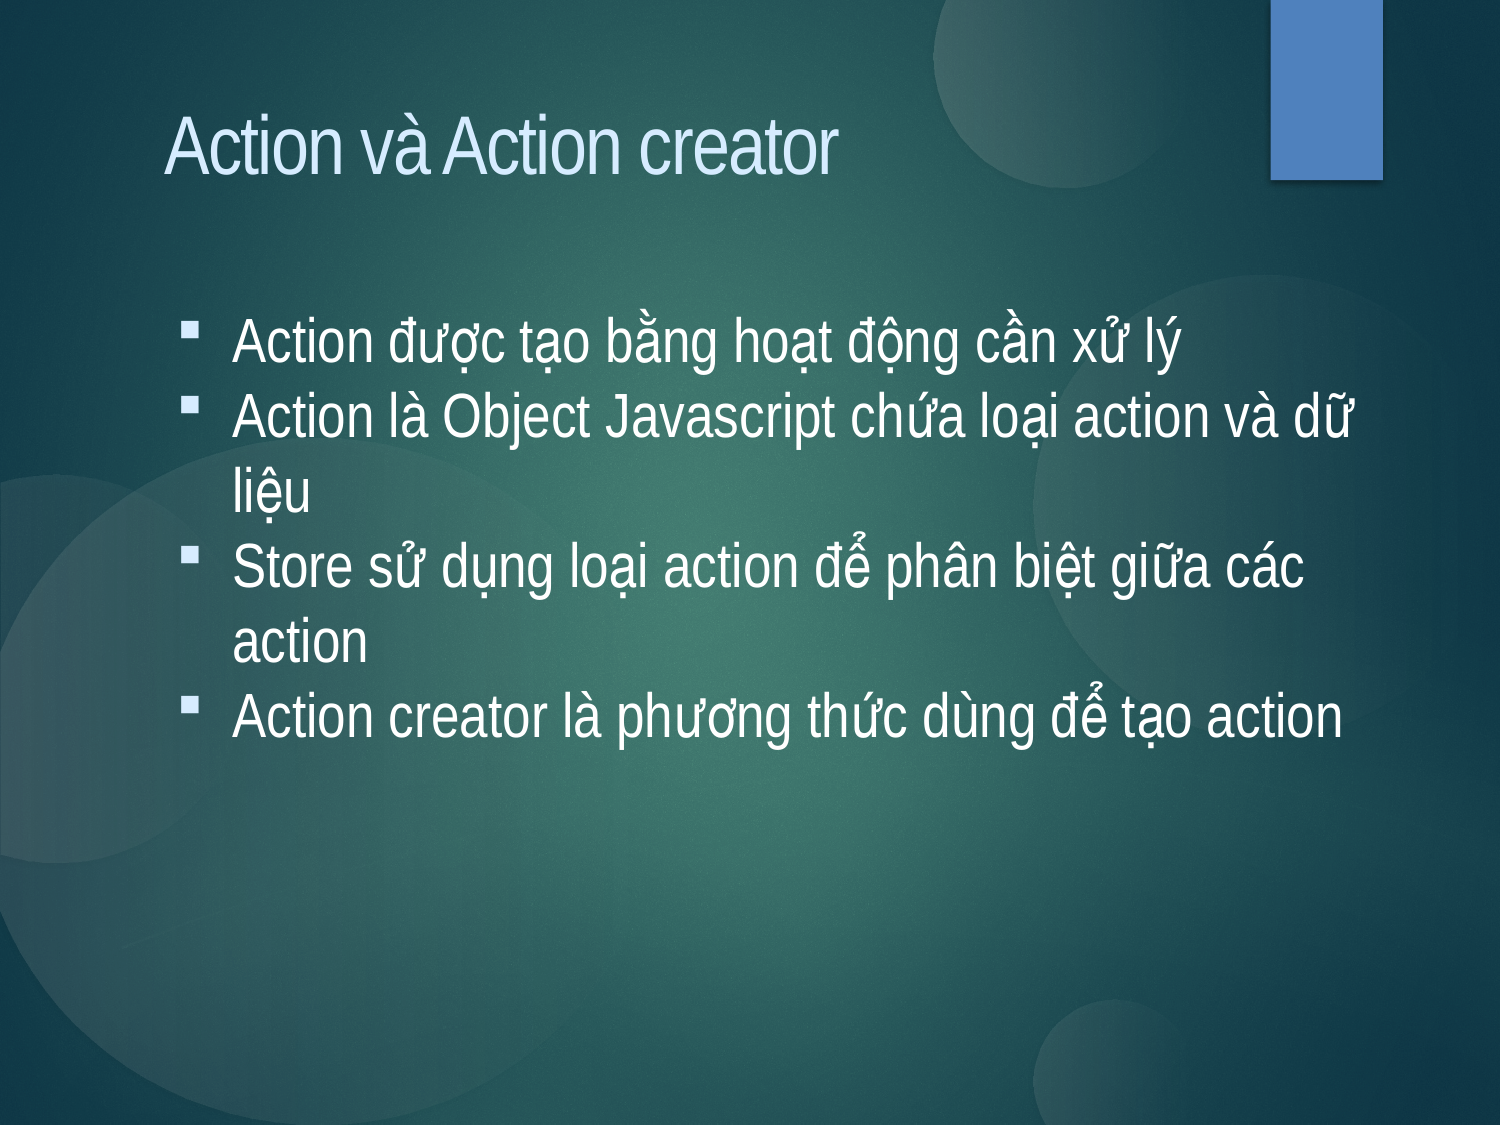

Action và Action creator
Action được tạo bằng hoạt động cần xử lý
Action là Object Javascript chứa loại action và dữ liệu
Store sử dụng loại action để phân biệt giữa các action
Action creator là phương thức dùng để tạo action